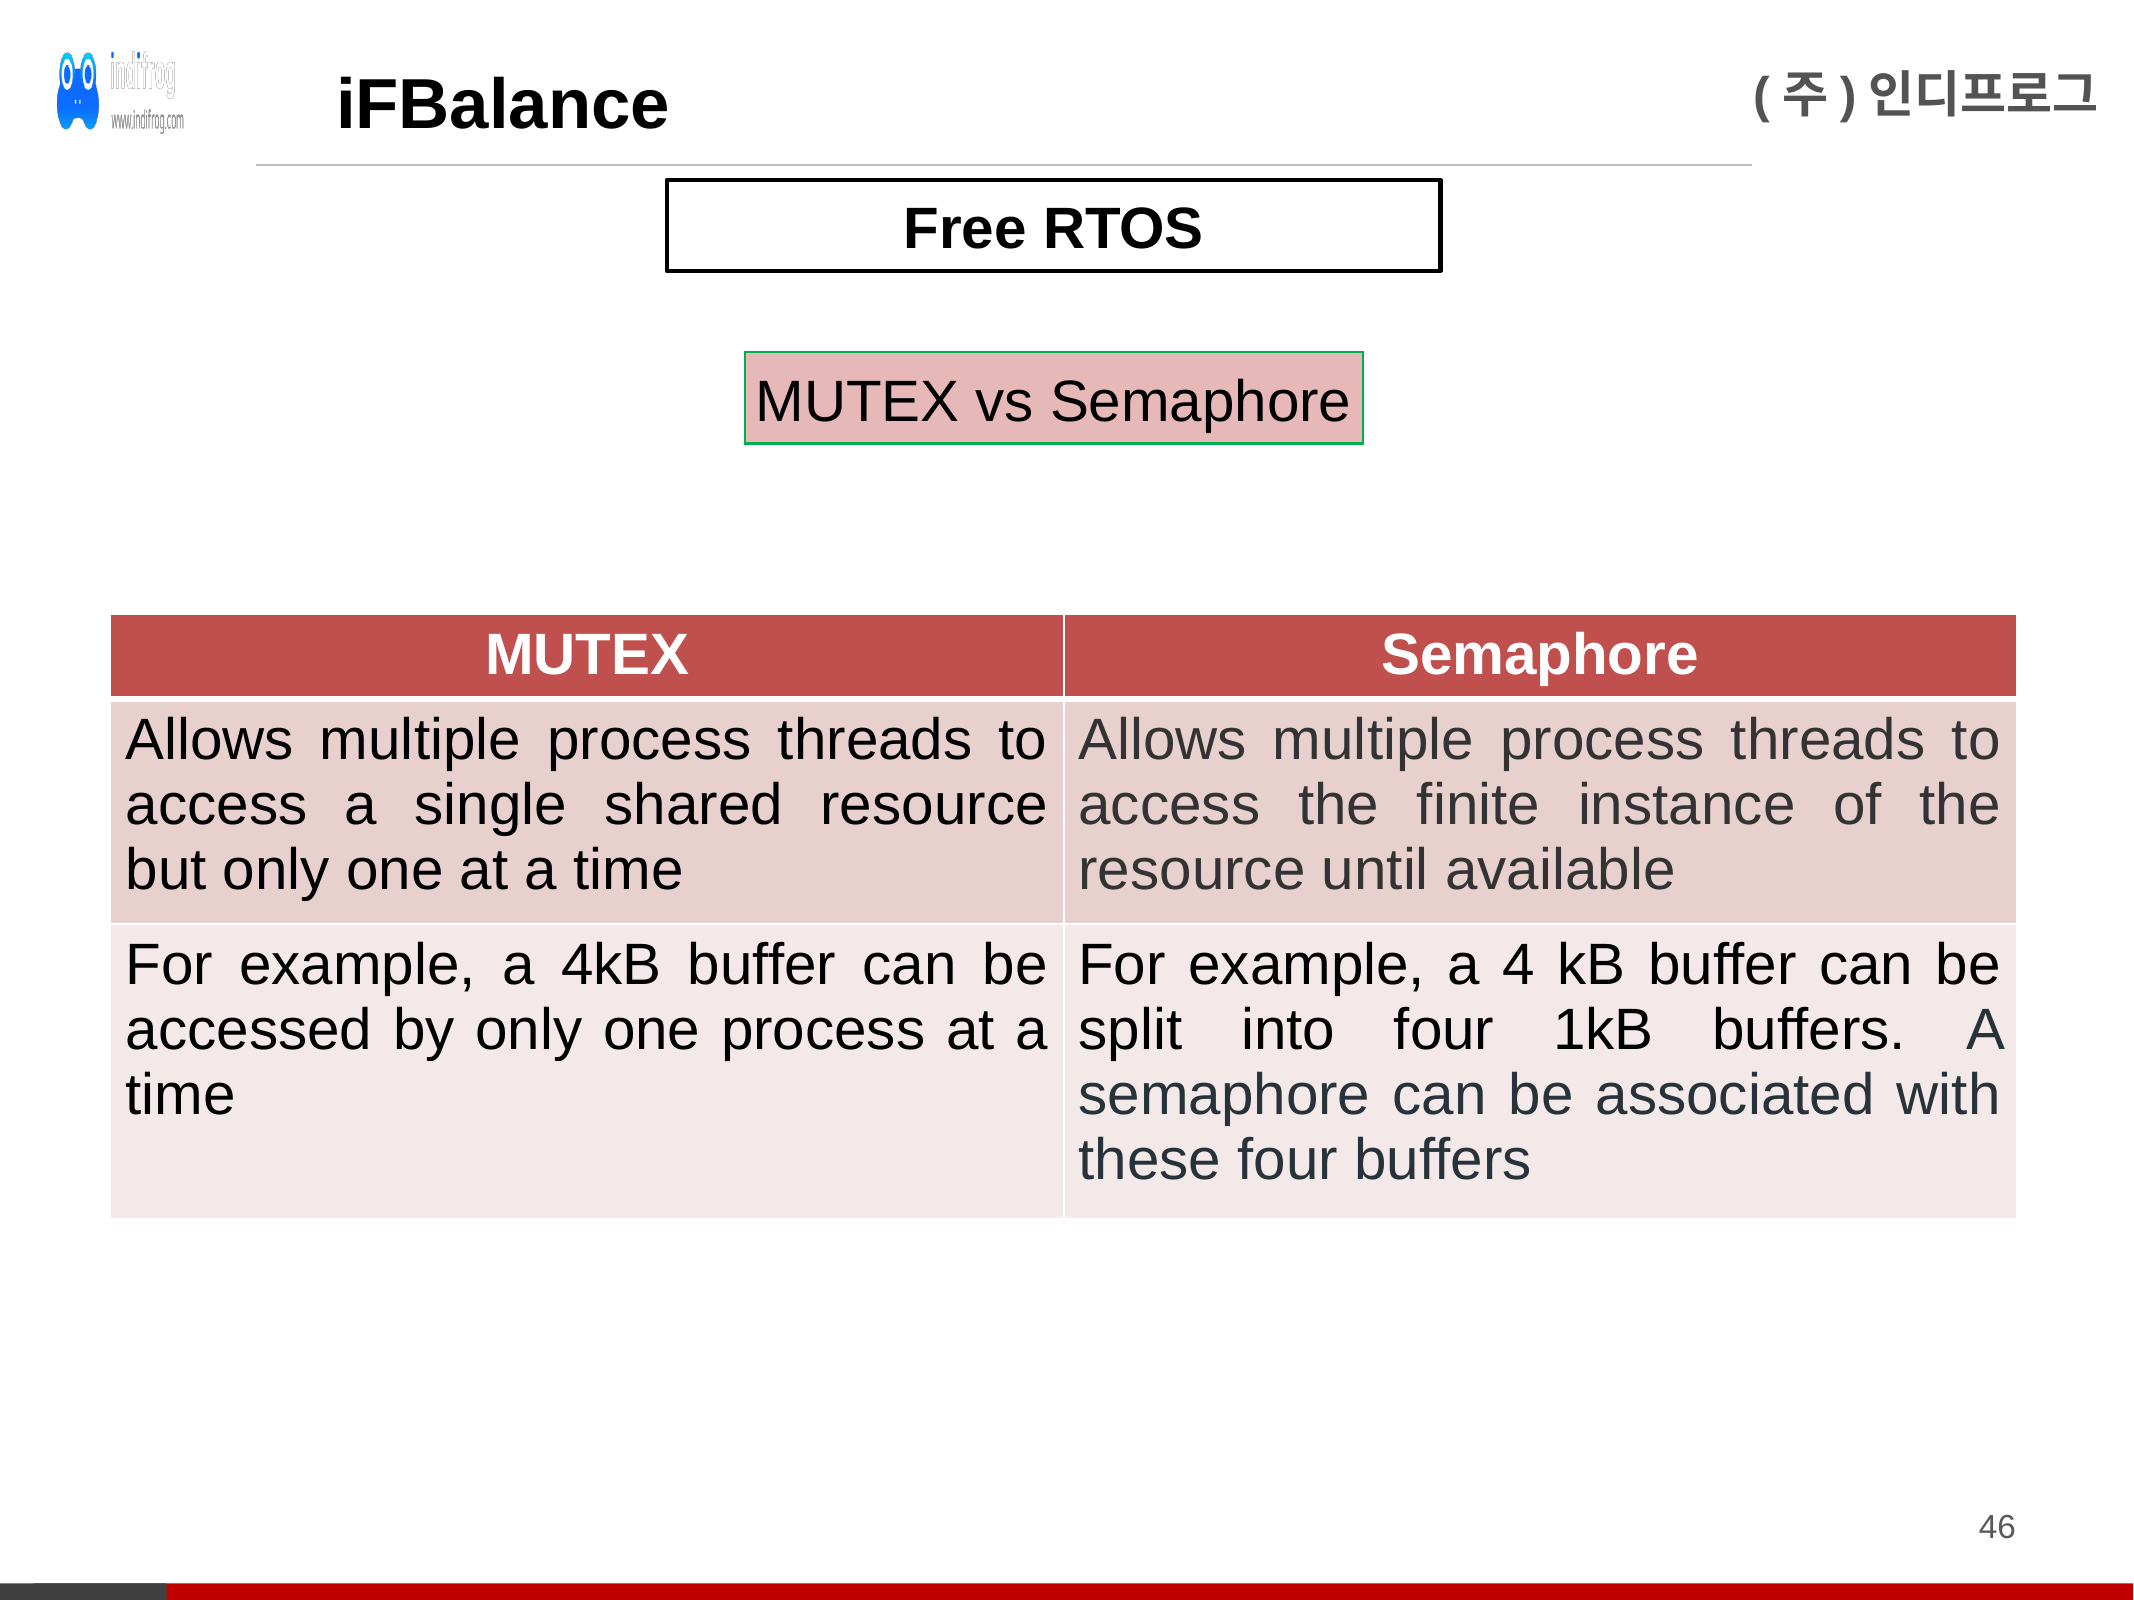

iFBalance
Free RTOS
MUTEX vs Semaphore
| MUTEX | Semaphore |
| --- | --- |
| Allows multiple process threads to access a single shared resource but only one at a time | Allows multiple process threads to access the finite instance of the resource until available |
| For example, a 4kB buffer can be accessed by only one process at a time | For example, a 4 kB buffer can be split into four 1kB buffers. A semaphore can be associated with these four buffers |
46